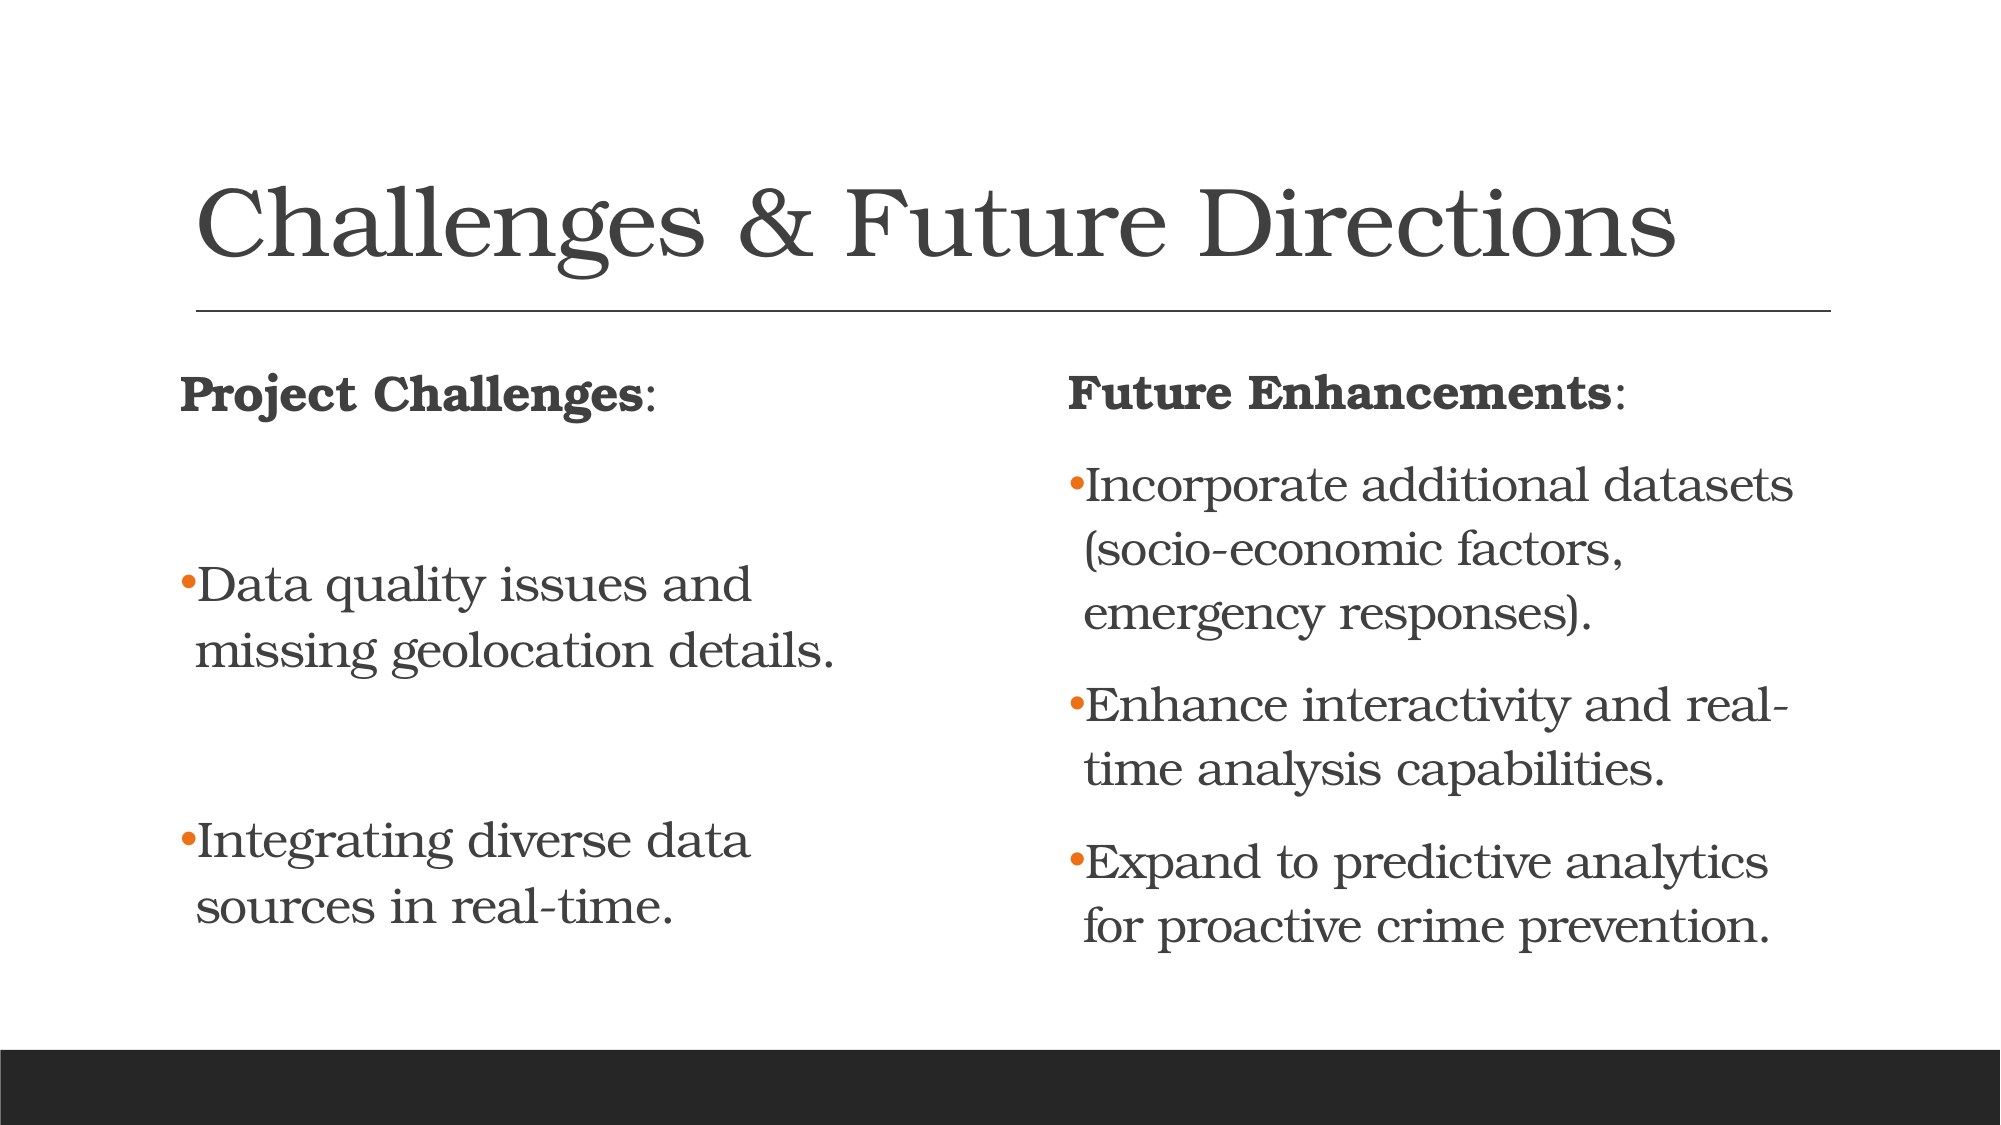

# Challenges & Future Directions
Project Challenges:

Data quality issues and missing geolocation details.

Integrating diverse data sources in real-time.

Future Enhancements:
Incorporate additional datasets (socio-economic factors, emergency responses).
Enhance interactivity and real-time analysis capabilities.
Expand to predictive analytics for proactive crime prevention.